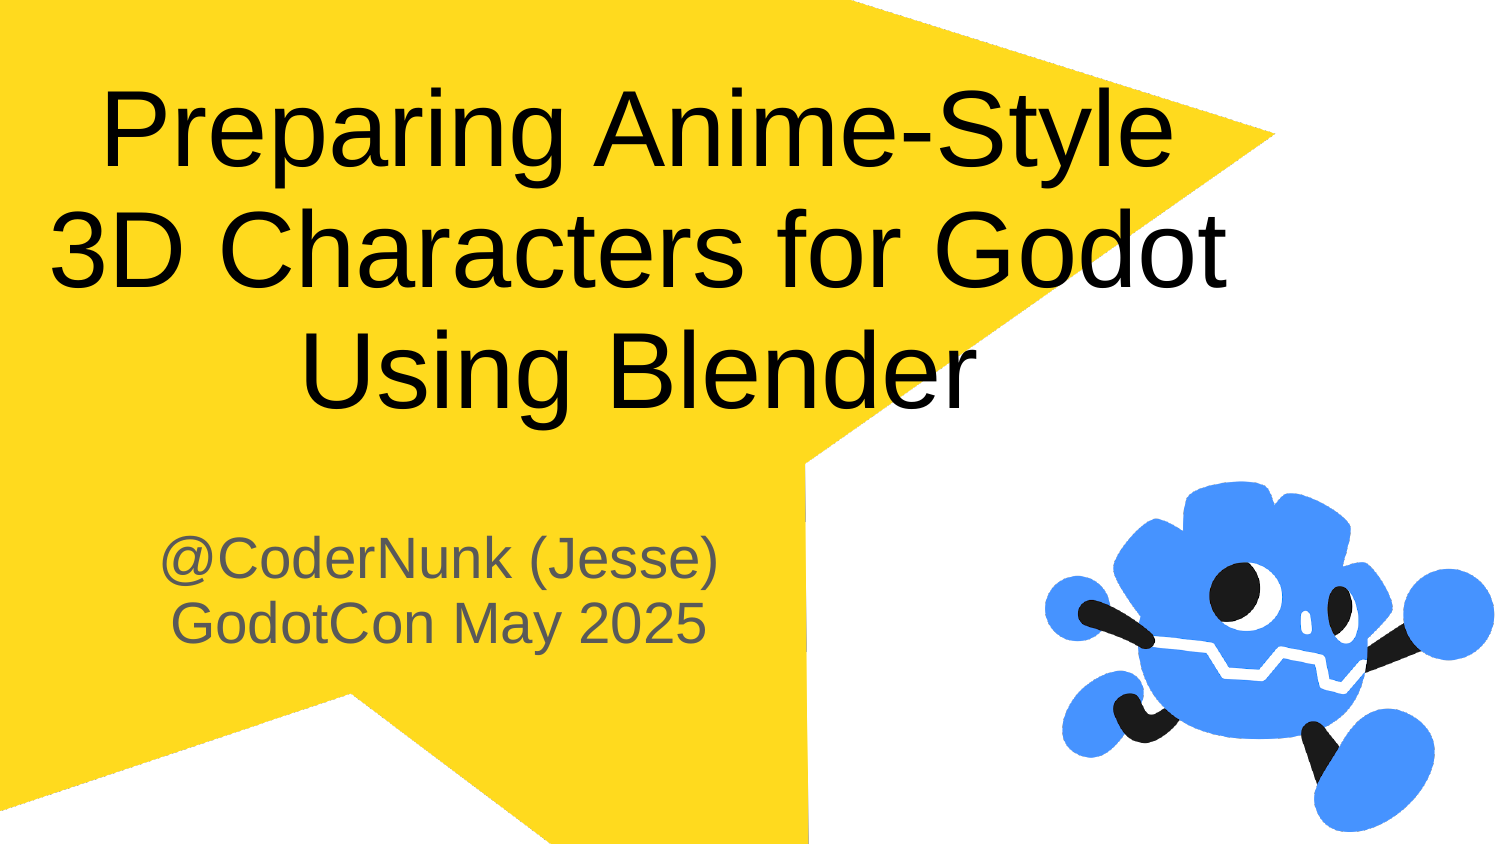

# Preparing Anime-Style 3D Characters for Godot Using Blender
@CoderNunk (Jesse)
GodotCon May 2025